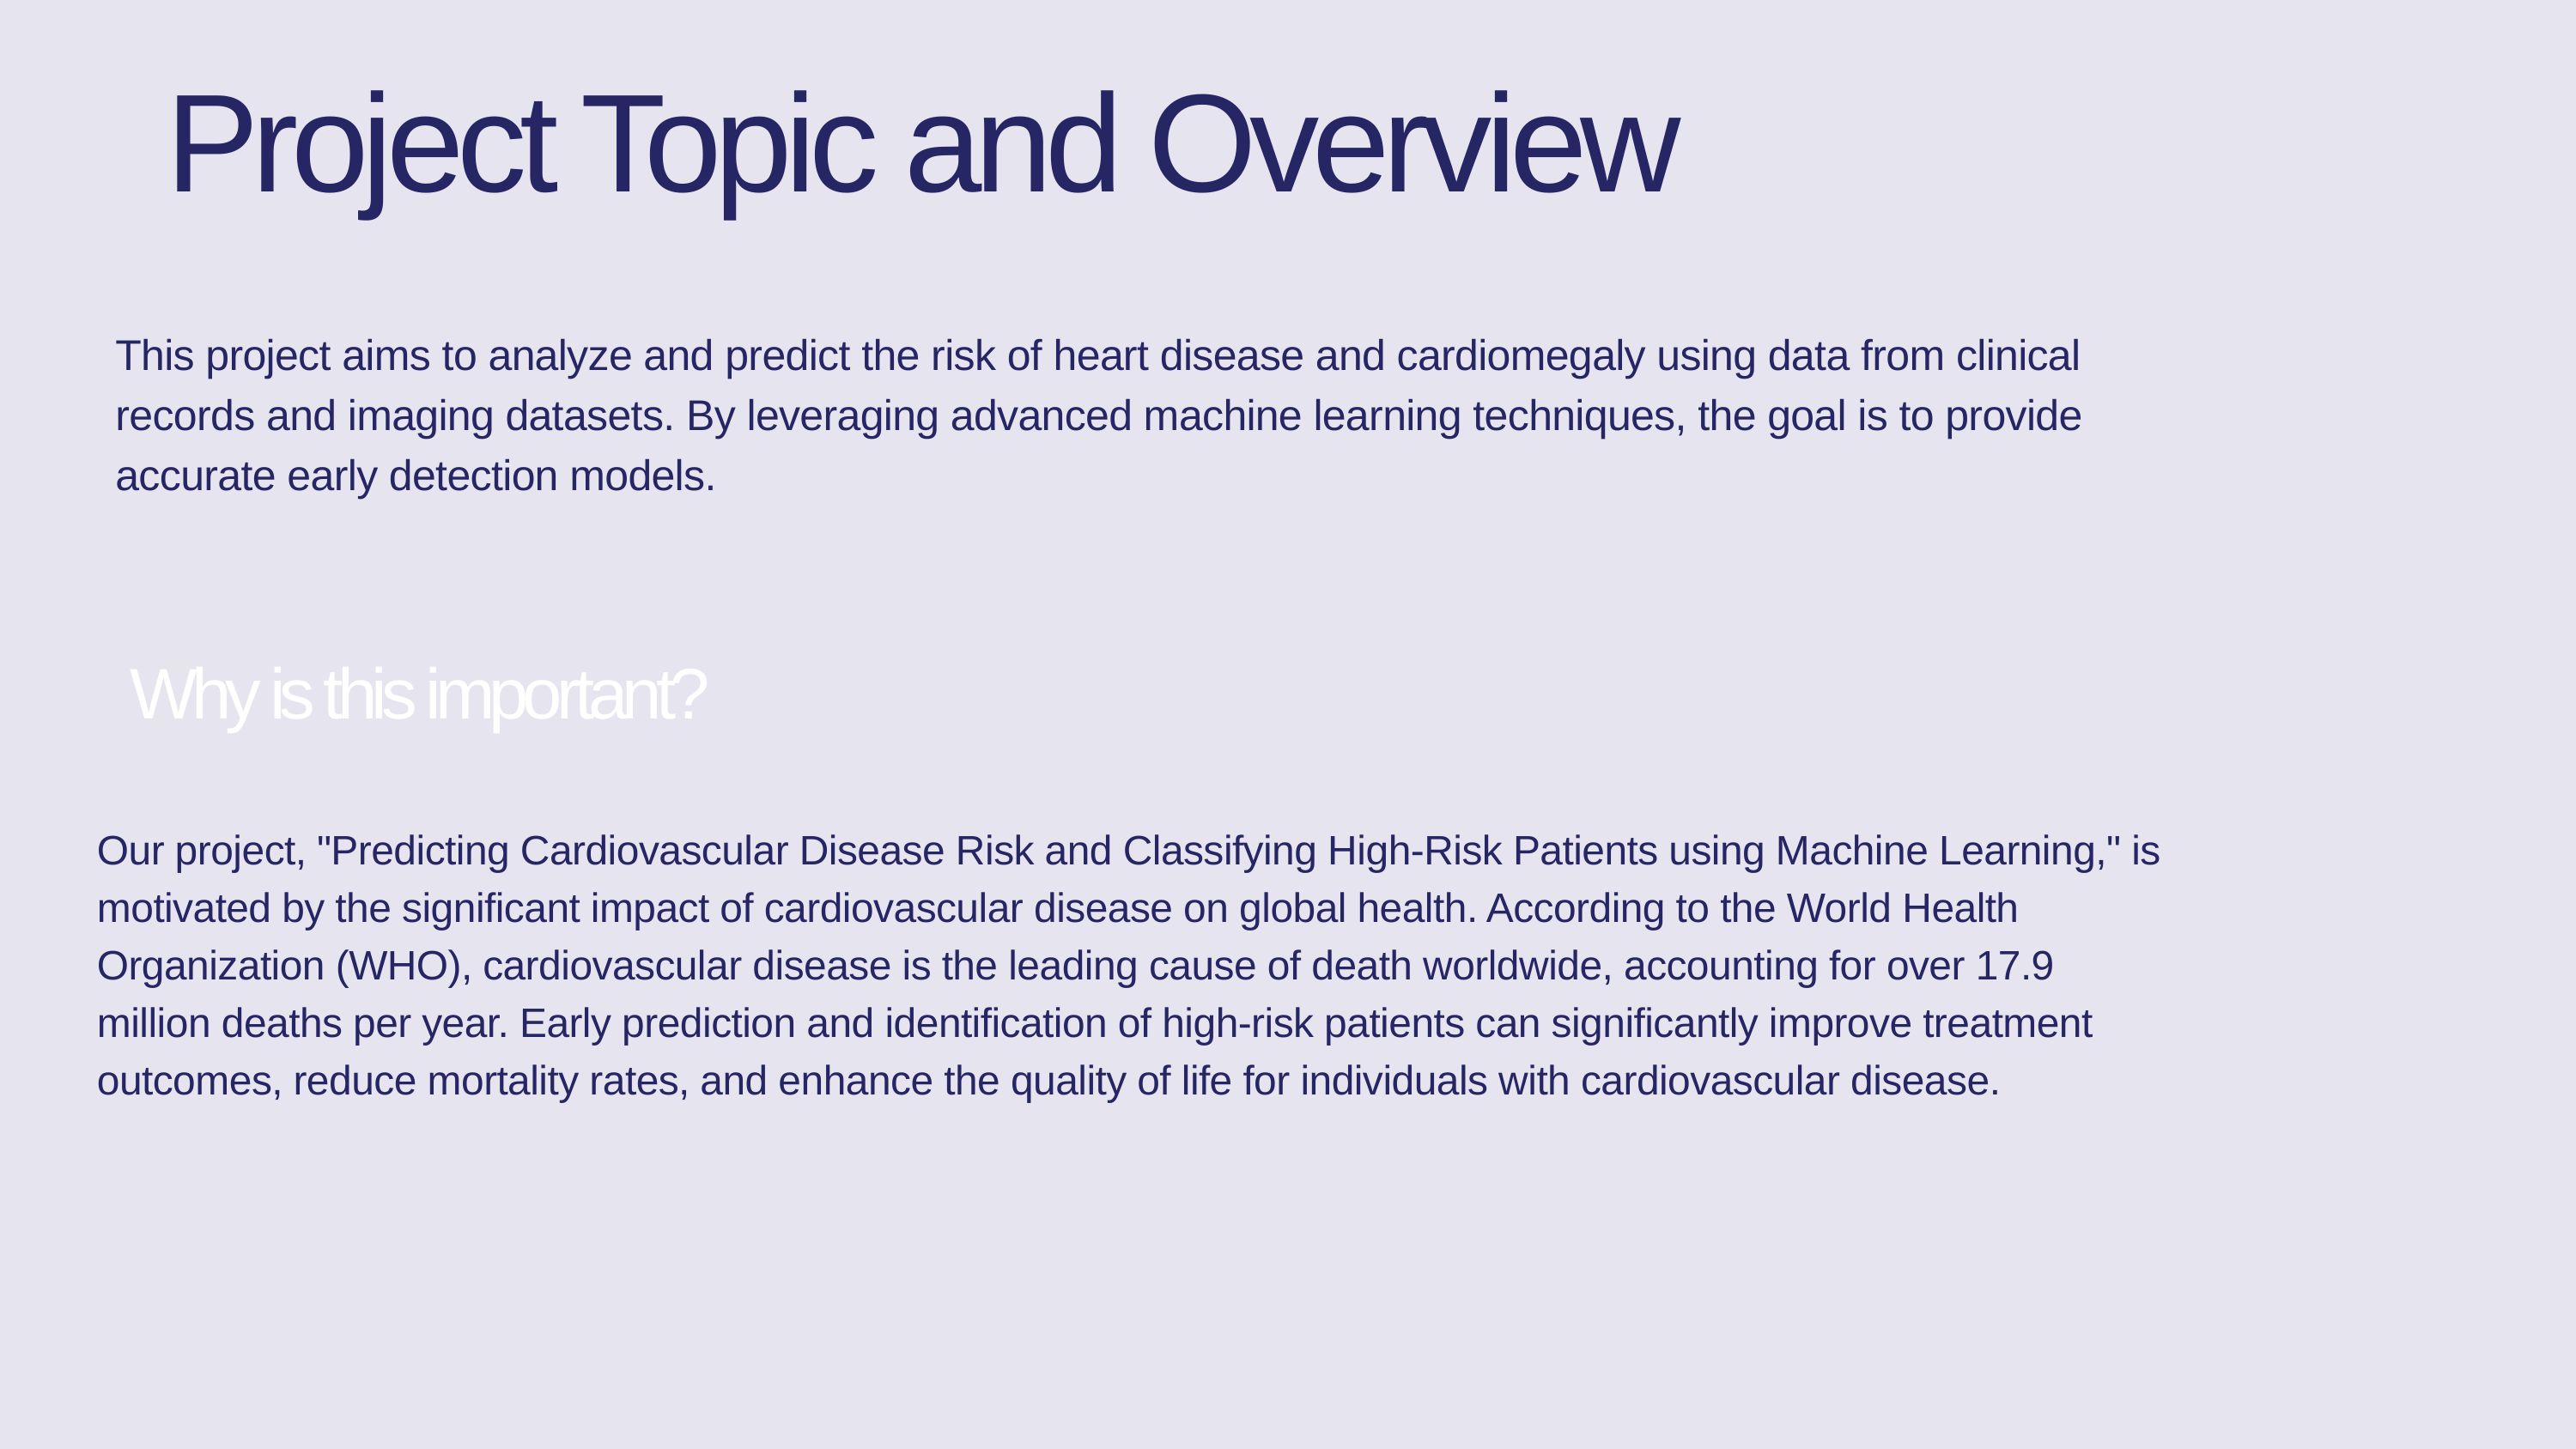

Project Topic and Overview
This project aims to analyze and predict the risk of heart disease and cardiomegaly using data from clinical records and imaging datasets. By leveraging advanced machine learning techniques, the goal is to provide accurate early detection models.

Why is this important?
Our project, "Predicting Cardiovascular Disease Risk and Classifying High-Risk Patients using Machine Learning," is motivated by the significant impact of cardiovascular disease on global health. According to the World Health Organization (WHO), cardiovascular disease is the leading cause of death worldwide, accounting for over 17.9 million deaths per year. Early prediction and identification of high-risk patients can significantly improve treatment outcomes, reduce mortality rates, and enhance the quality of life for individuals with cardiovascular disease.